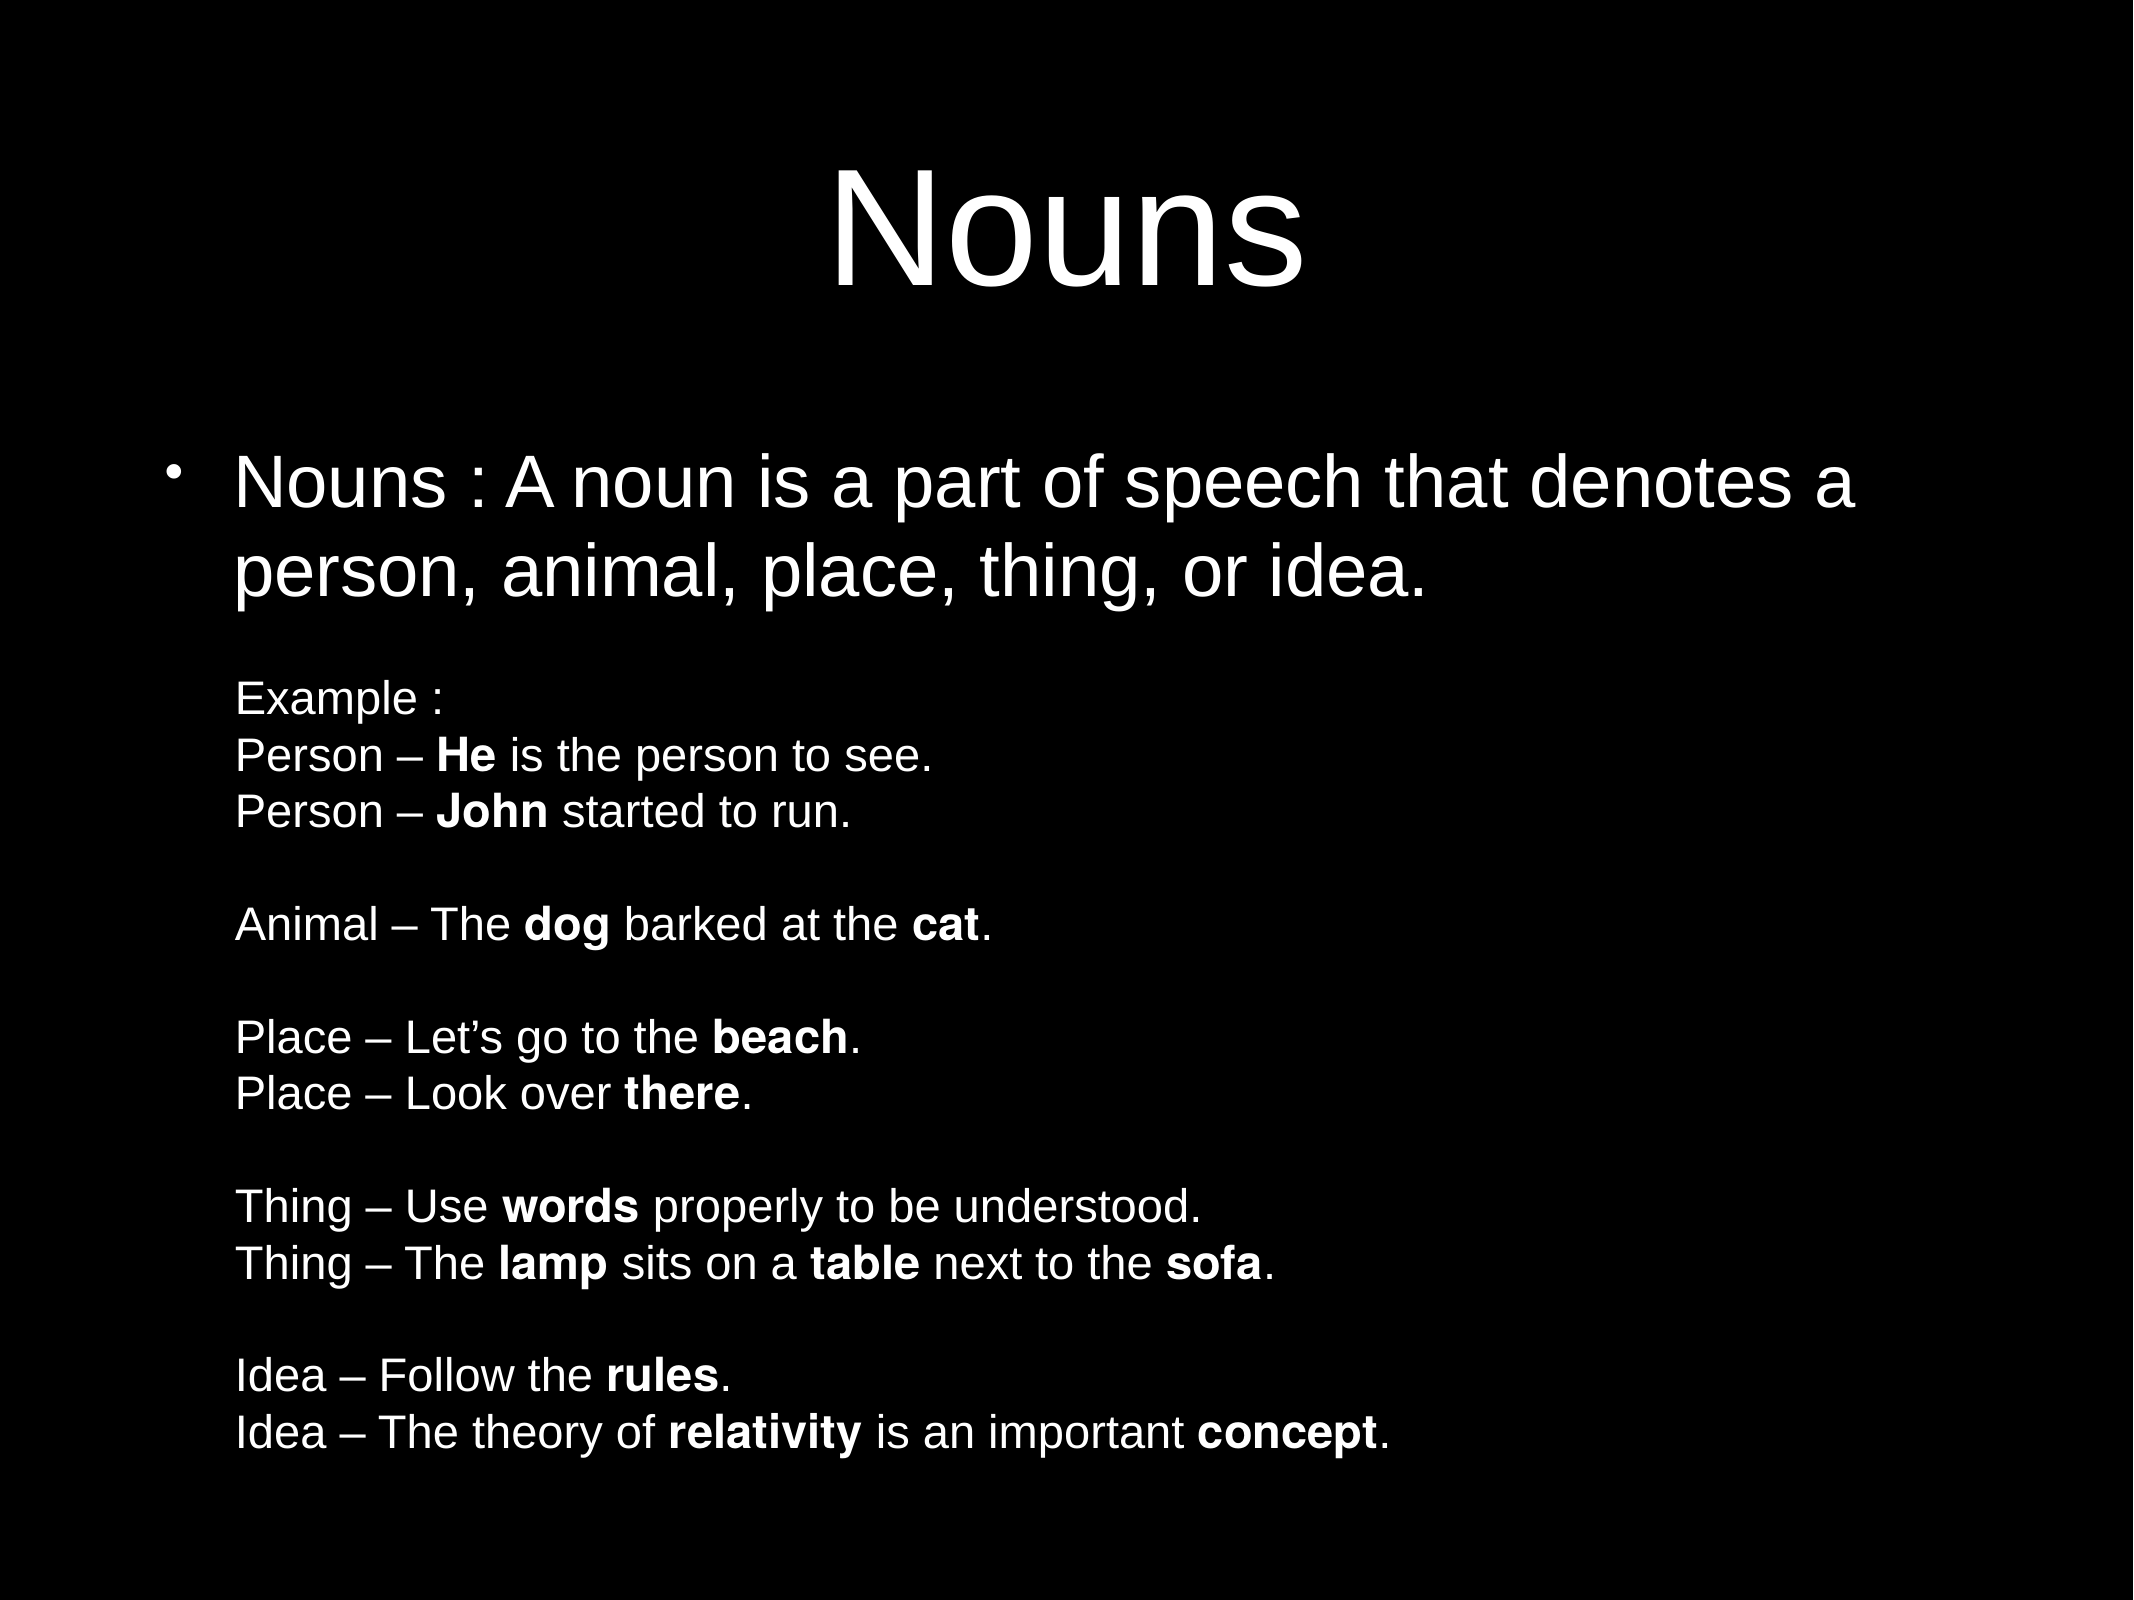

# Nouns
Nouns : A noun is a part of speech that denotes a person, animal, place, thing, or idea.

Example :
Person – He is the person to see.
Person – John started to run.

Animal – The dog barked at the cat.

Place – Let’s go to the beach.
Place – Look over there.

Thing – Use words properly to be understood.
Thing – The lamp sits on a table next to the sofa.

Idea – Follow the rules.
Idea – The theory of relativity is an important concept.